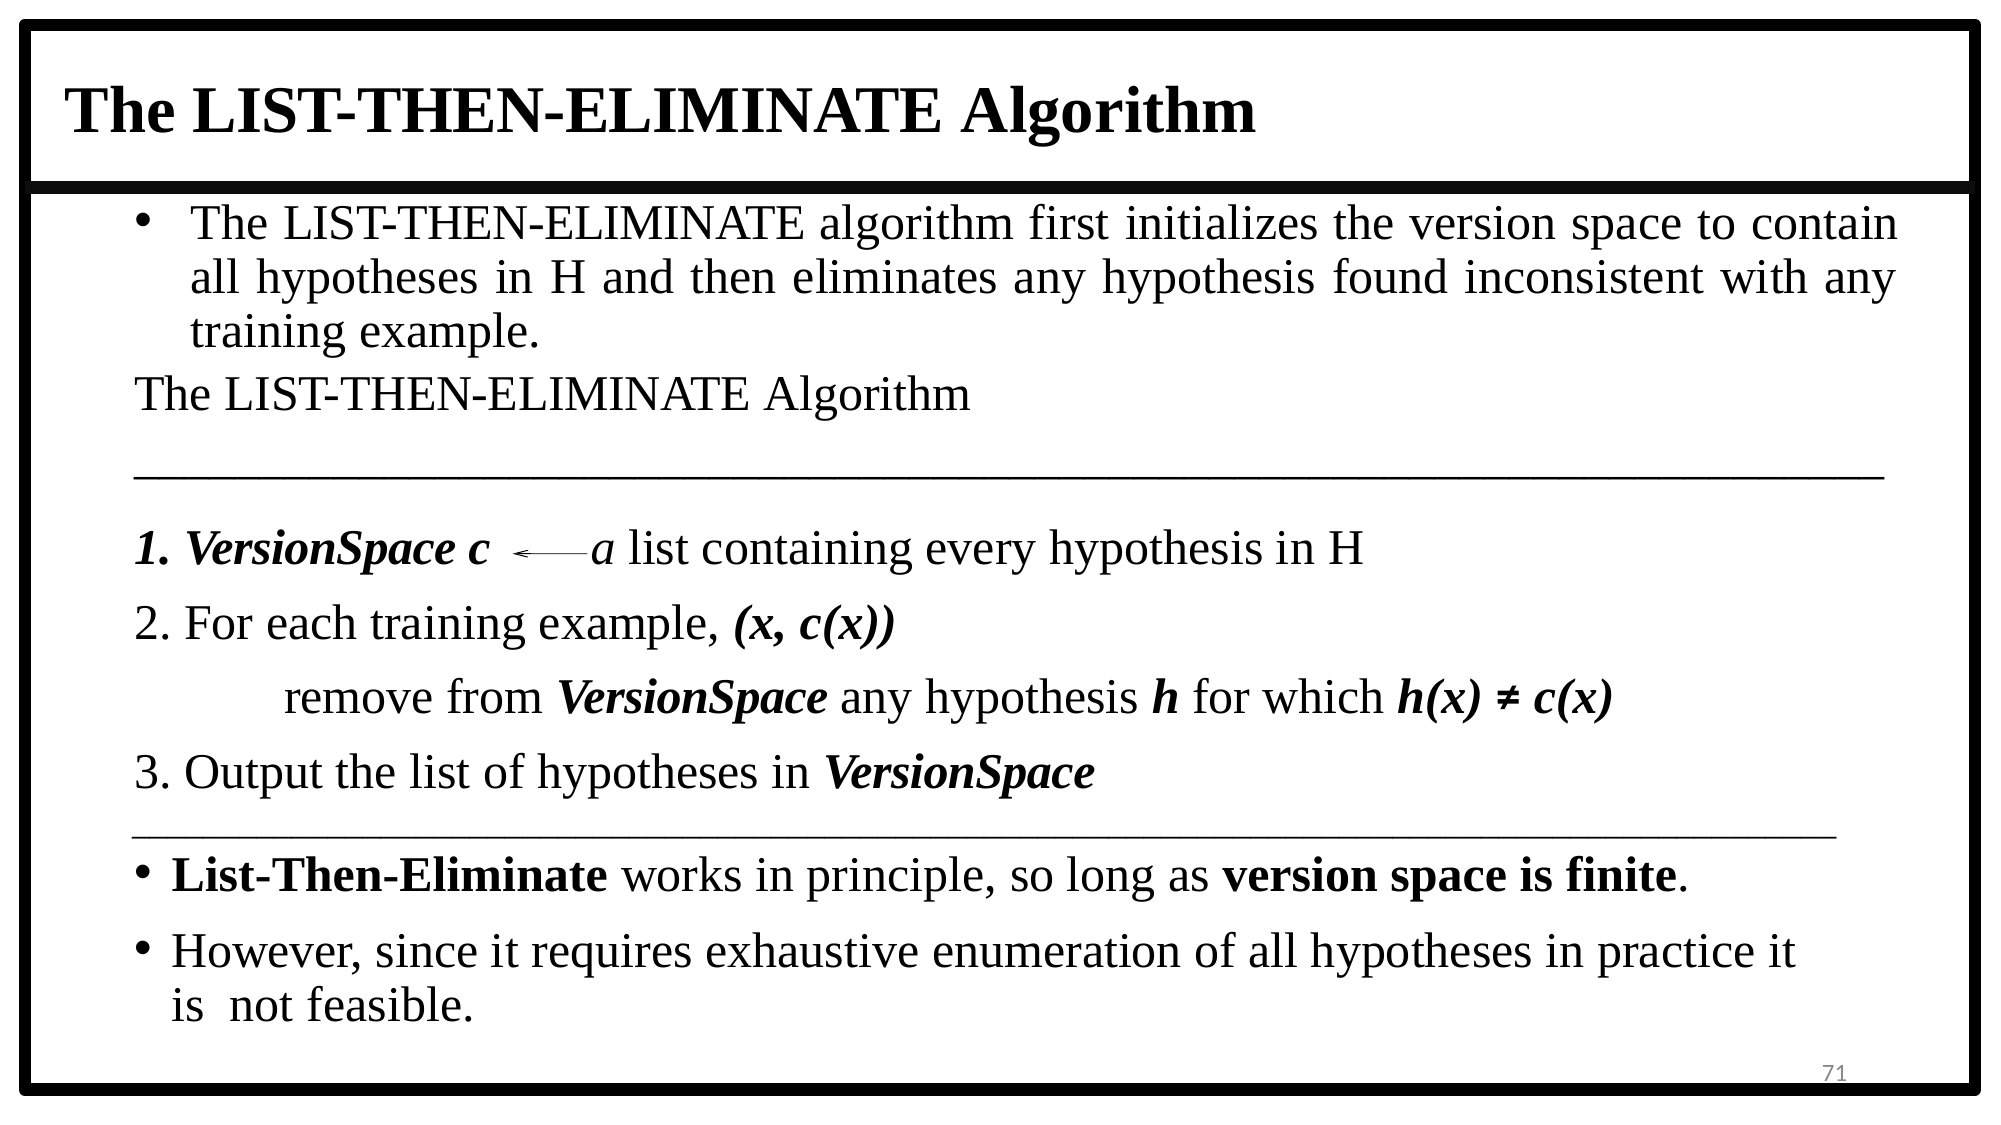

# The LIST-THEN-ELIMINATE Algorithm
The LIST-THEN-ELIMINATE algorithm first initializes the version space to contain  all hypotheses in H and then eliminates any hypothesis found inconsistent with any  training example.
The LIST-THEN-ELIMINATE Algorithm
______________________________________________________________________
VersionSpace c        a list containing every hypothesis in H
For each training example, (x, c(x))
remove from VersionSpace any hypothesis h for which h(x) ≠ c(x)
Output the list of hypotheses in VersionSpace
________________________________________________________________________________________________
List-Then-Eliminate works in principle, so long as version space is finite.
However, since it requires exhaustive enumeration of all hypotheses in practice it is  not feasible.

71